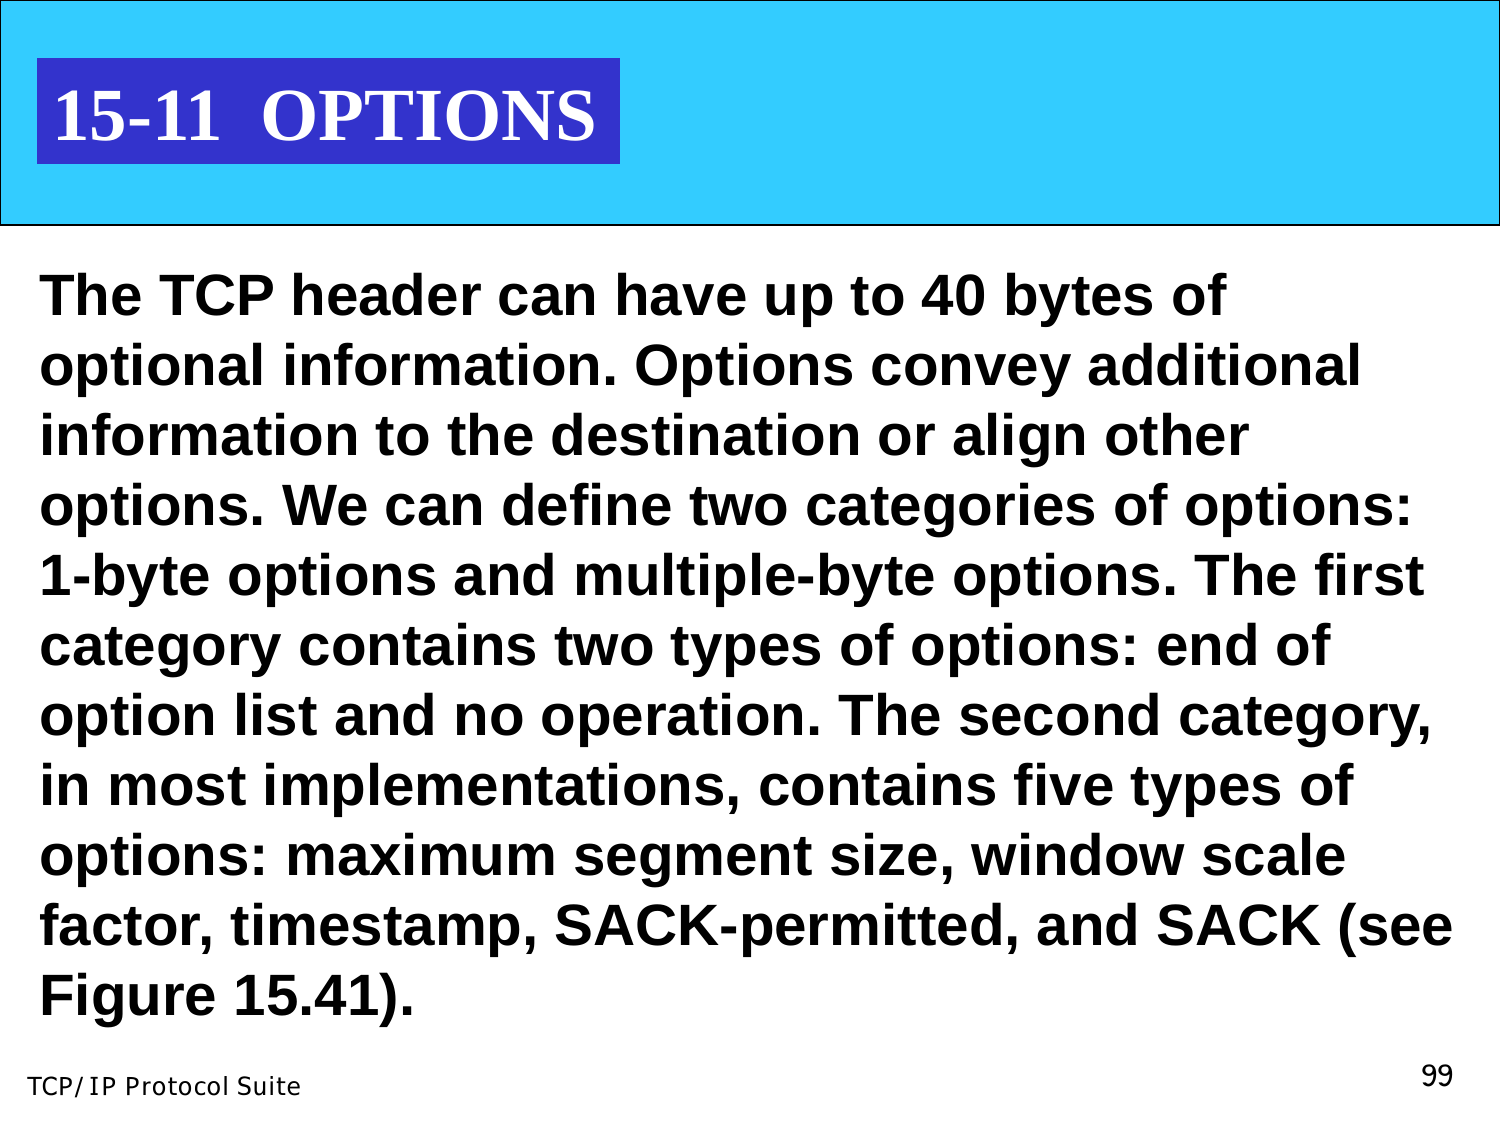

15-11  OPTIONS
The TCP header can have up to 40 bytes of optional information. Options convey additional information to the destination or align other options. We can define two categories of options: 1-byte options and multiple-byte options. The first category contains two types of options: end of option list and no operation. The second category, in most implementations, contains five types of options: maximum segment size, window scale factor, timestamp, SACK-permitted, and SACK (see Figure 15.41).
99
TCP/IP Protocol Suite